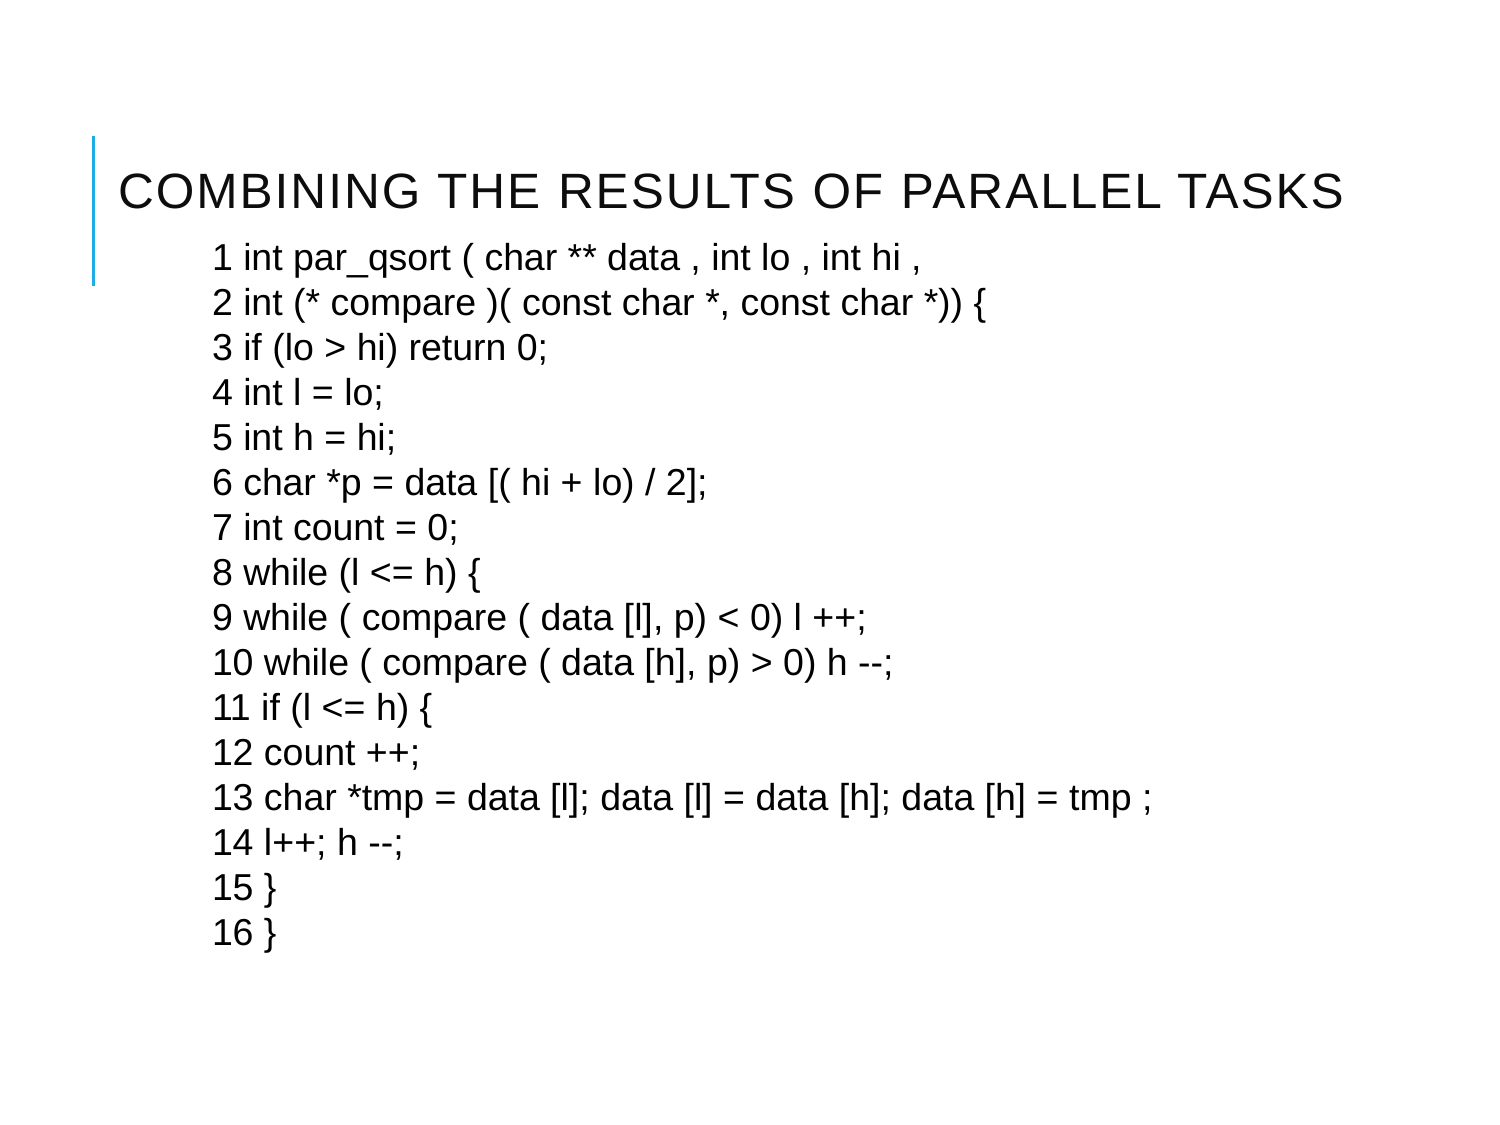

# Combining the results of parallel tasks
1 int par_qsort ( char ** data , int lo , int hi ,
2 int (* compare )( const char *, const char *)) {
3 if (lo > hi) return 0;
4 int l = lo;
5 int h = hi;
6 char *p = data [( hi + lo) / 2];
7 int count = 0;
8 while (l <= h) {
9 while ( compare ( data [l], p) < 0) l ++;
10 while ( compare ( data [h], p) > 0) h --;
11 if (l <= h) {
12 count ++;
13 char *tmp = data [l]; data [l] = data [h]; data [h] = tmp ;
14 l++; h --;
15 }
16 }